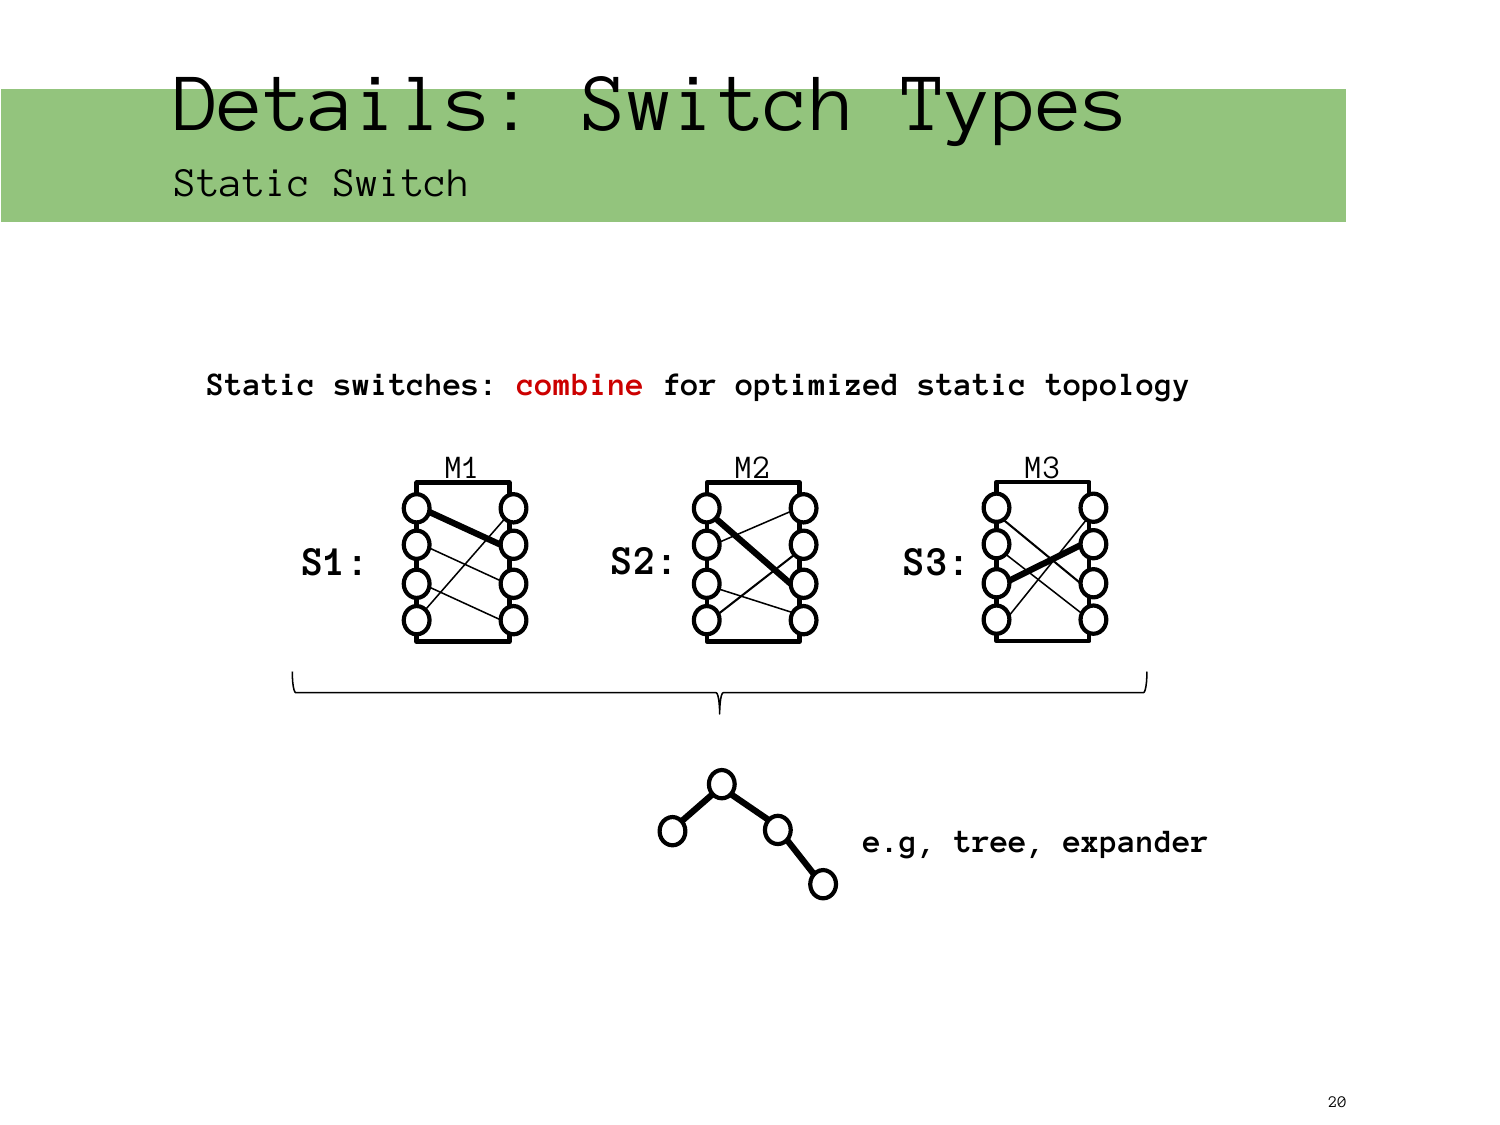

# Details: Switch Types Static Switch

Static switches: combine for optimized static topology

M3

M1

M2

S2:

S3:

S1:

e.g, tree, expander

44
20